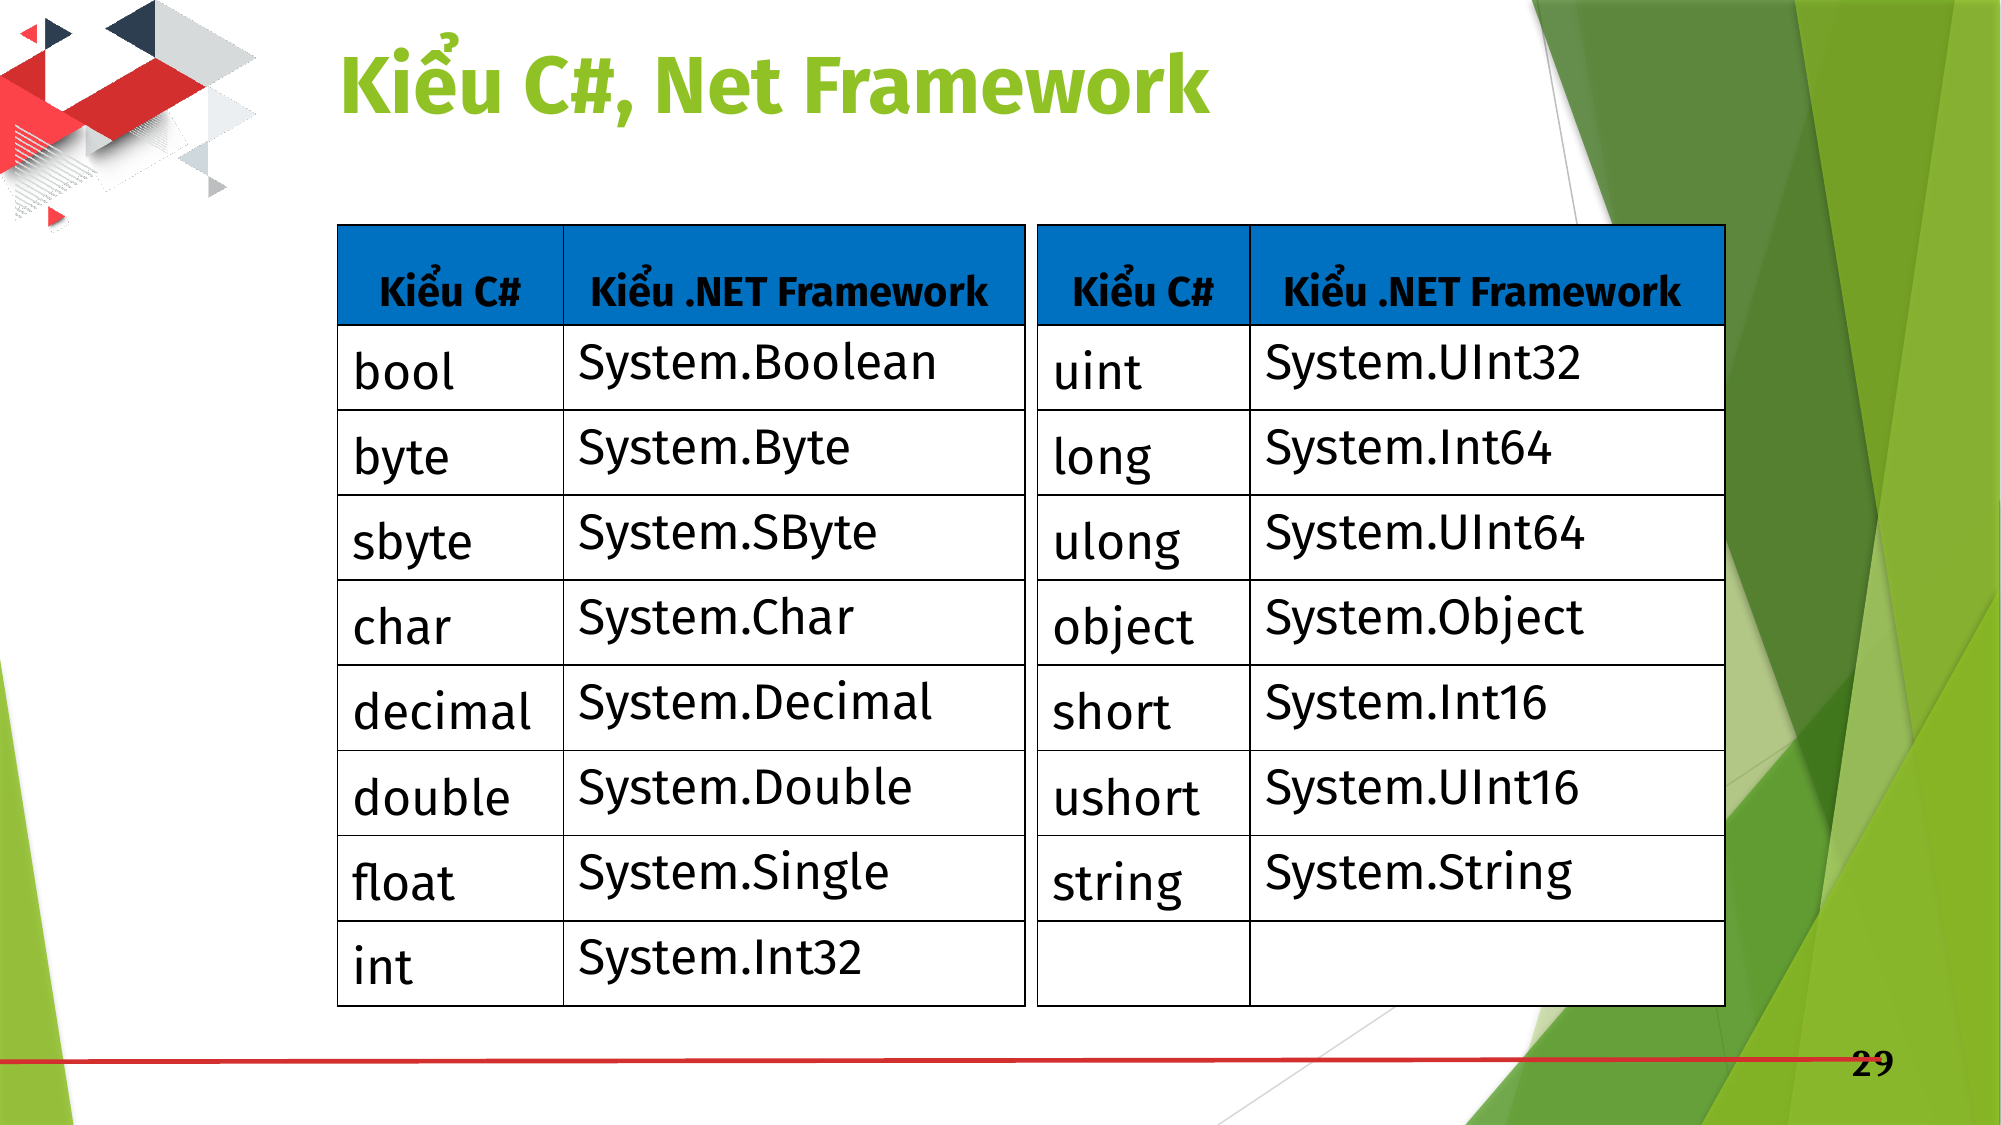

# Kiểu C#, Net Framework
| Kiểu C# | Kiểu .NET Framework |
| --- | --- |
| bool | System.Boolean |
| byte | System.Byte |
| sbyte | System.SByte |
| char | System.Char |
| decimal | System.Decimal |
| double | System.Double |
| float | System.Single |
| int | System.Int32 |
| Kiểu C# | Kiểu .NET Framework |
| --- | --- |
| uint | System.UInt32 |
| long | System.Int64 |
| ulong | System.UInt64 |
| object | System.Object |
| short | System.Int16 |
| ushort | System.UInt16 |
| string | System.String |
|  |  |